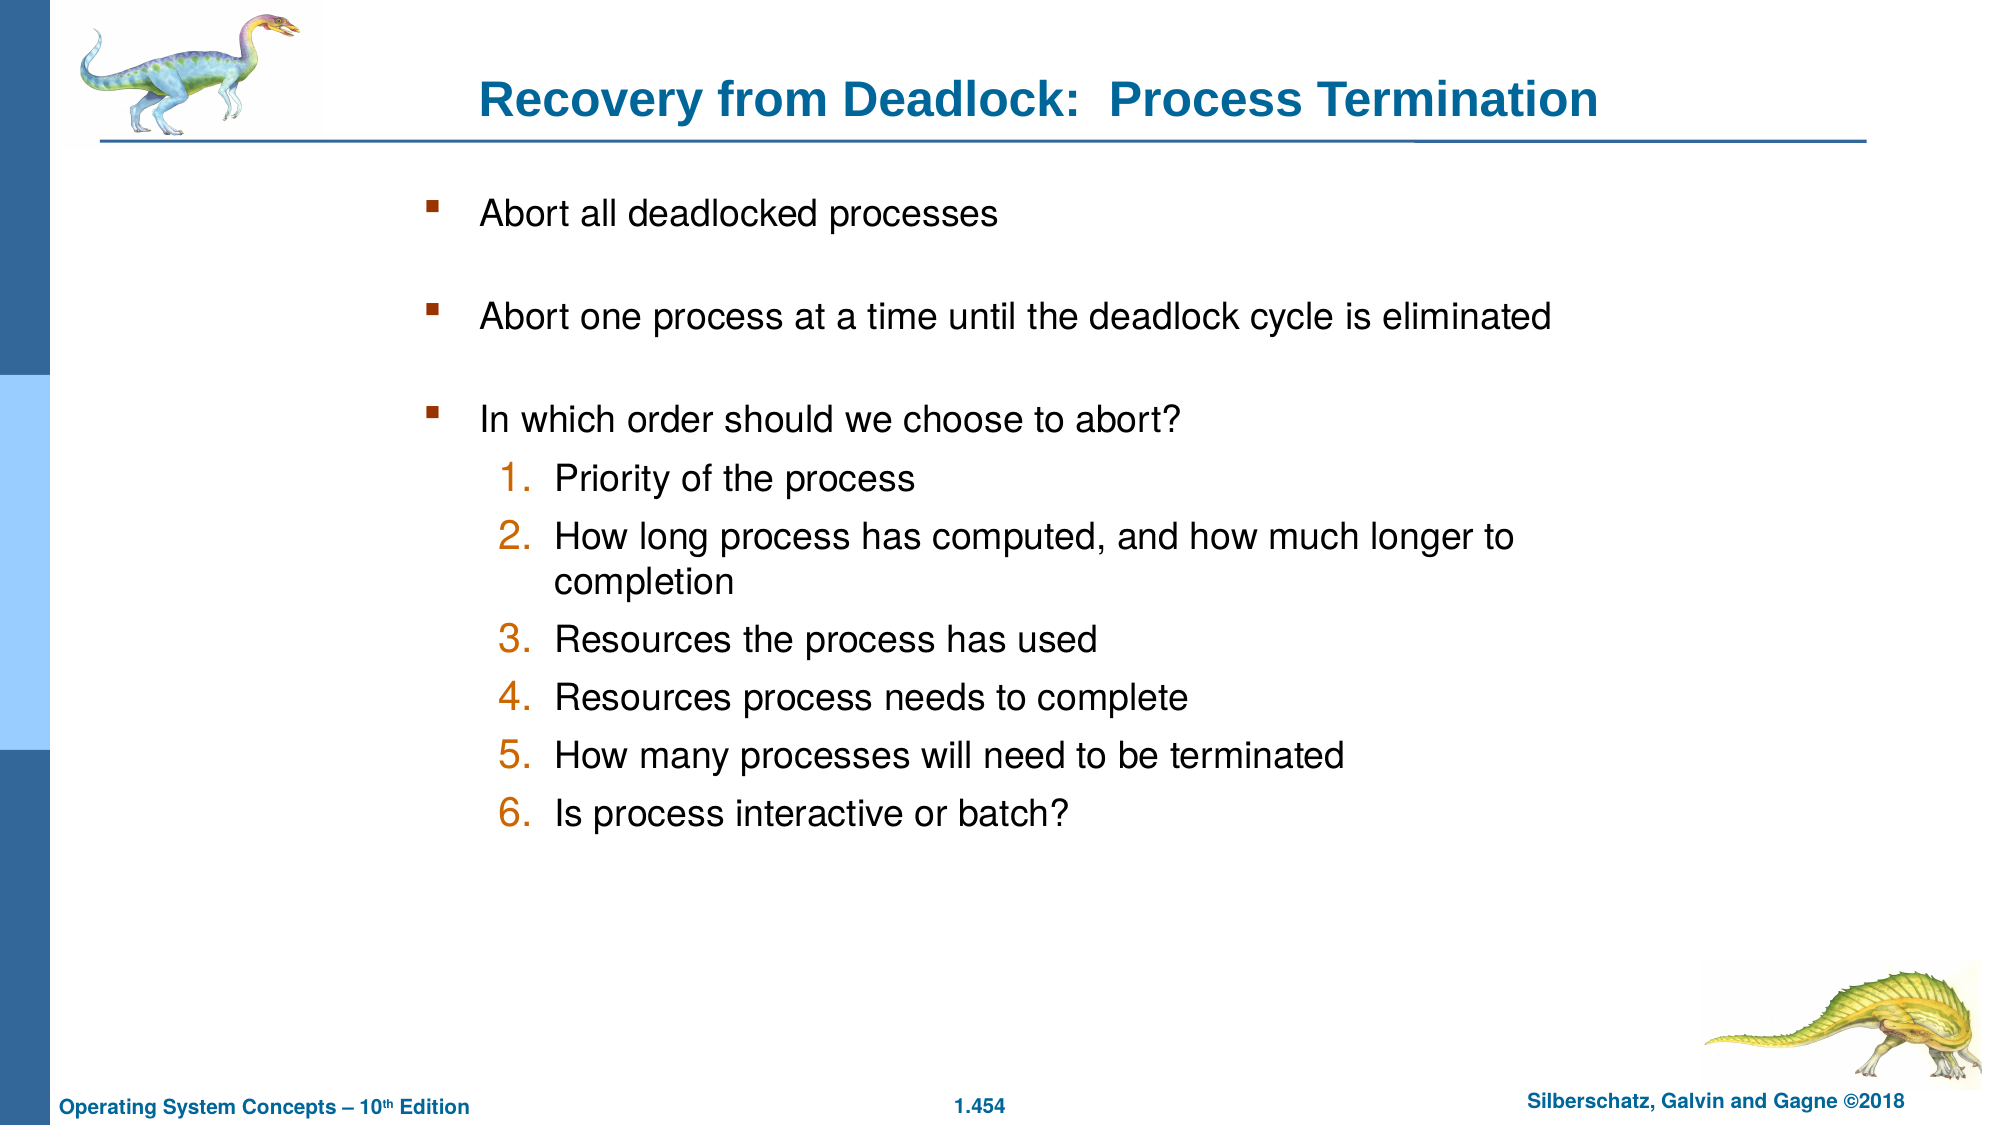

# Recovery from Deadlock:  Process Termination
Abort all deadlocked processes
Abort one process at a time until the deadlock cycle is eliminated
In which order should we choose to abort?
Priority of the process
How long process has computed, and how much longer to completion
Resources the process has used
Resources process needs to complete
How many processes will need to be terminated
Is process interactive or batch?